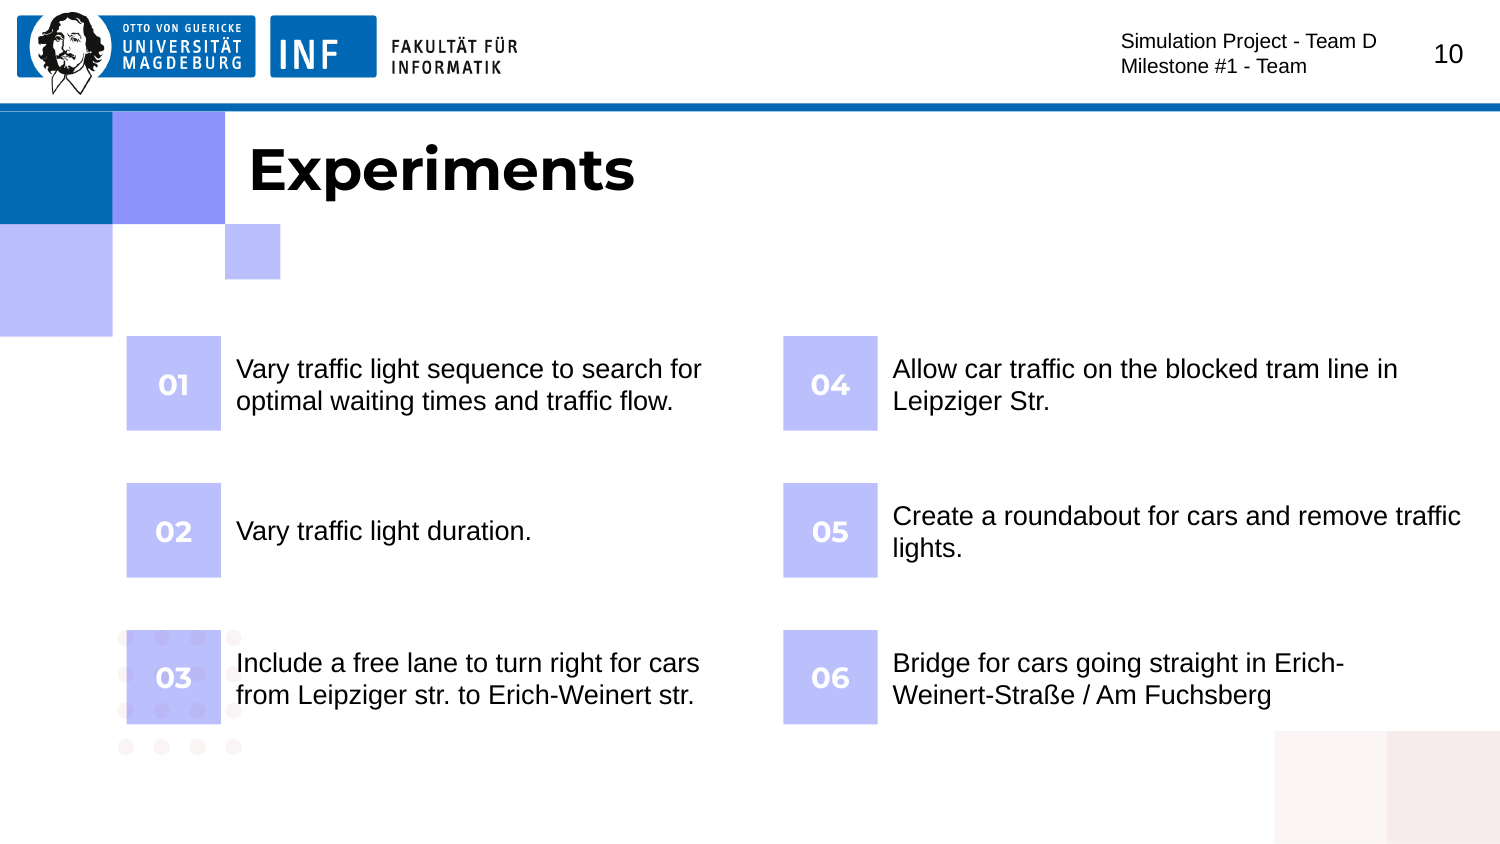

Simulation Project - Team D
Milestone #1 - Team
10
# Experiments
01
04
Vary traffic light sequence to search for optimal waiting times and traffic flow.
Allow car traffic on the blocked tram line in Leipziger Str.
05
Create a roundabout for cars and remove traffic lights.
02
Vary traffic light duration.
06
03
Include a free lane to turn right for cars from Leipziger str. to Erich-Weinert str.
Bridge for cars going straight in Erich-Weinert-Straße / Am Fuchsberg